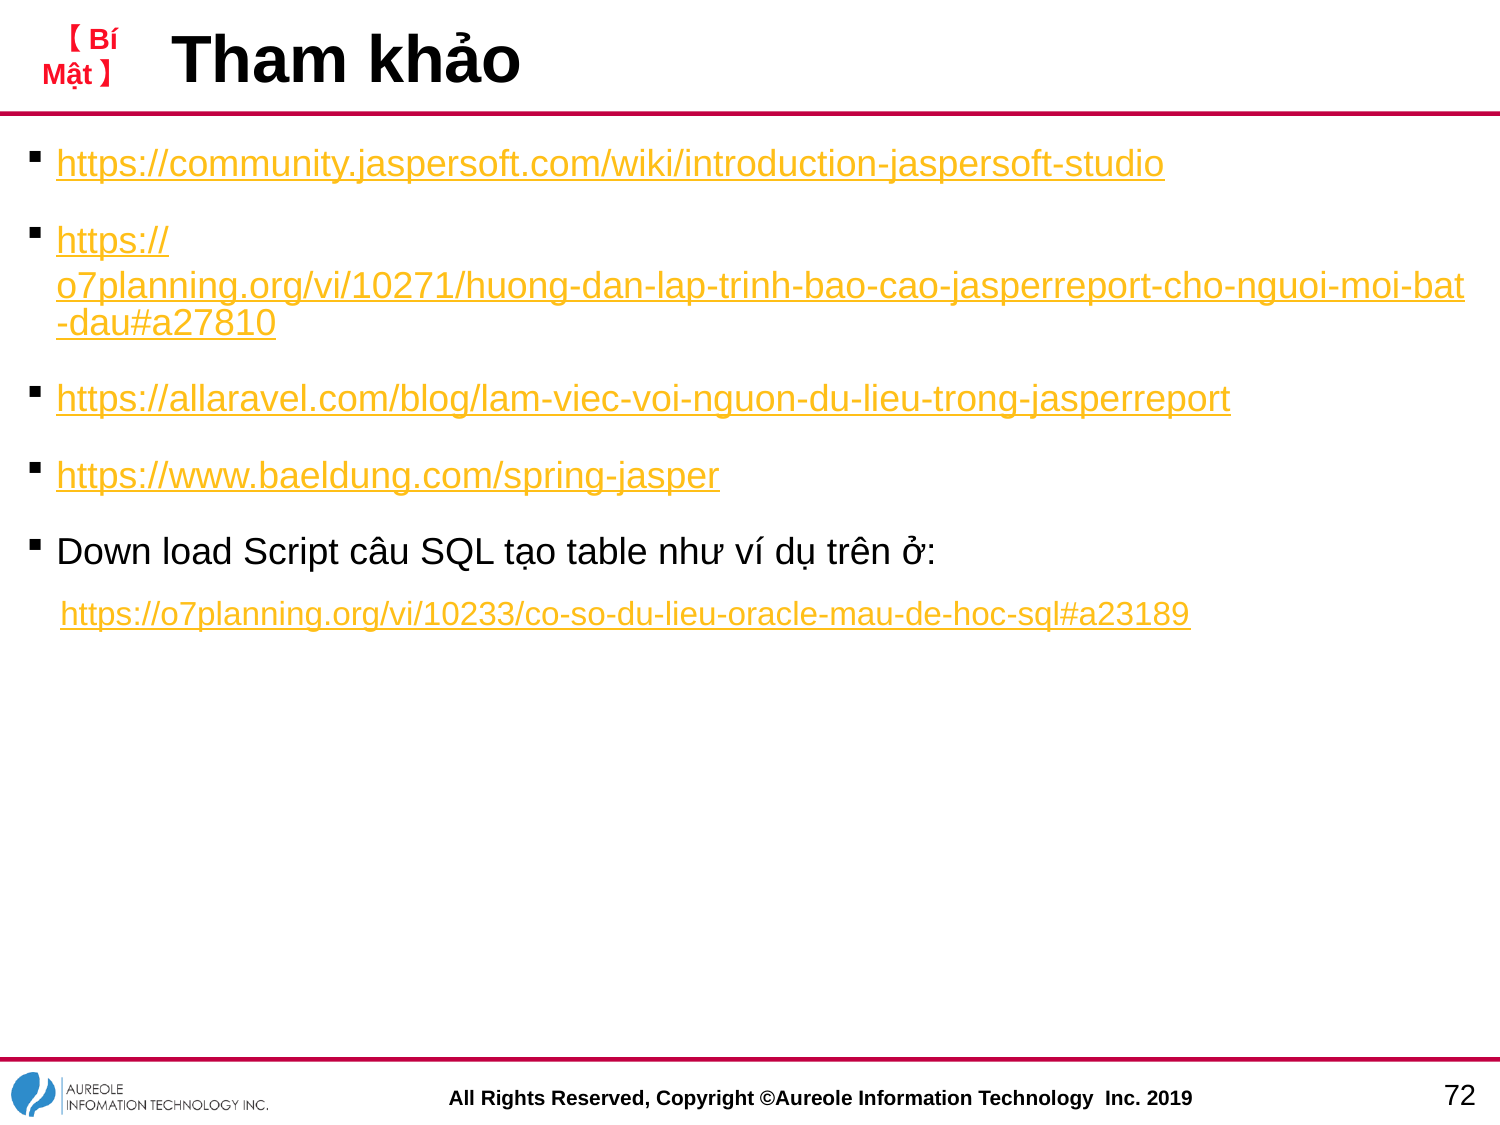

# Tham khảo
https://community.jaspersoft.com/wiki/introduction-jaspersoft-studio
https://o7planning.org/vi/10271/huong-dan-lap-trinh-bao-cao-jasperreport-cho-nguoi-moi-bat-dau#a27810
https://allaravel.com/blog/lam-viec-voi-nguon-du-lieu-trong-jasperreport
https://www.baeldung.com/spring-jasper
Down load Script câu SQL tạo table như ví dụ trên ở:
https://o7planning.org/vi/10233/co-so-du-lieu-oracle-mau-de-hoc-sql#a23189

72